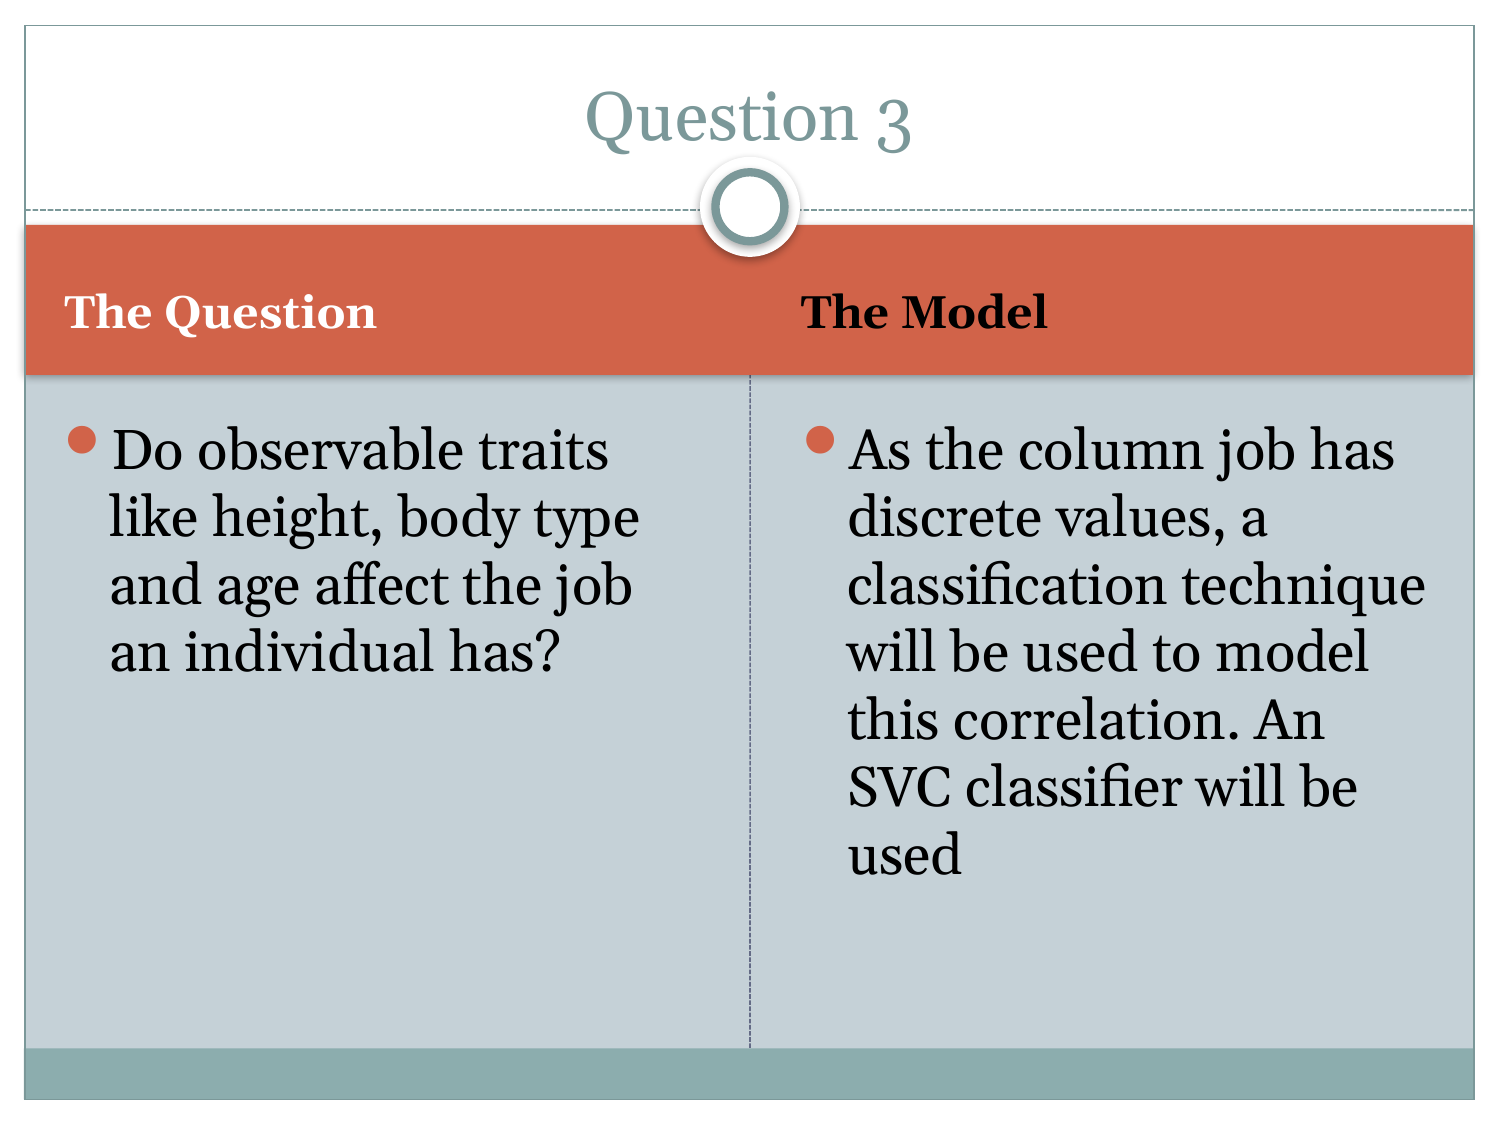

# Question 3
The Question
The Model
Do observable traits like height, body type and age affect the job an individual has?
As the column job has discrete values, a classification technique will be used to model this correlation. An SVC classifier will be used